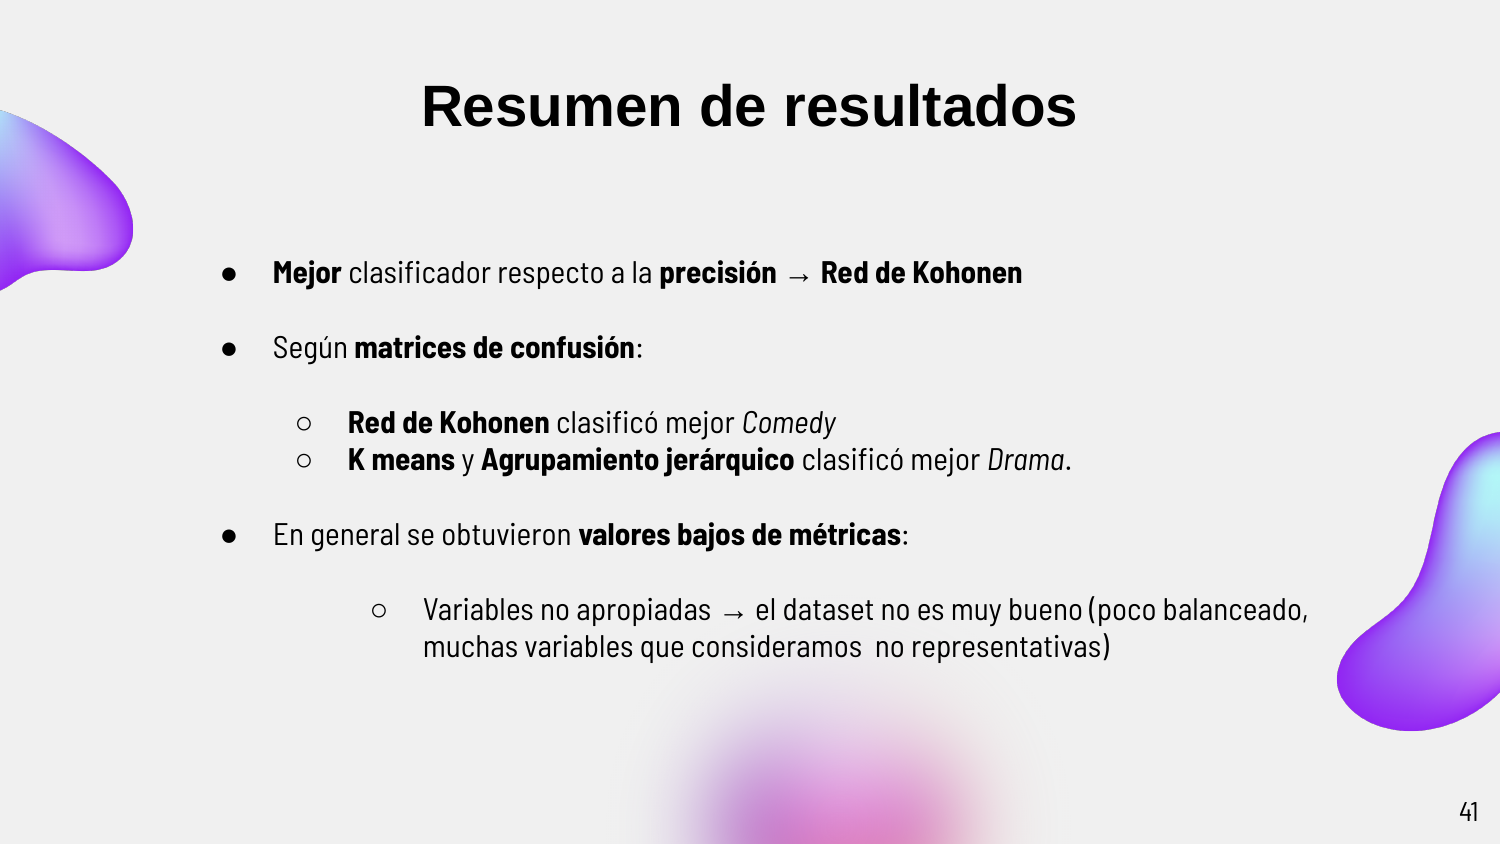

Resumen de resultados
Mejor clasificador respecto a la precisión → Red de Kohonen

Según matrices de confusión:

Red de Kohonen clasificó mejor Comedy
K means y Agrupamiento jerárquico clasificó mejor Drama.

En general se obtuvieron valores bajos de métricas:

Variables no apropiadas → el dataset no es muy bueno (poco balanceado, muchas variables que consideramos  no representativas)

41